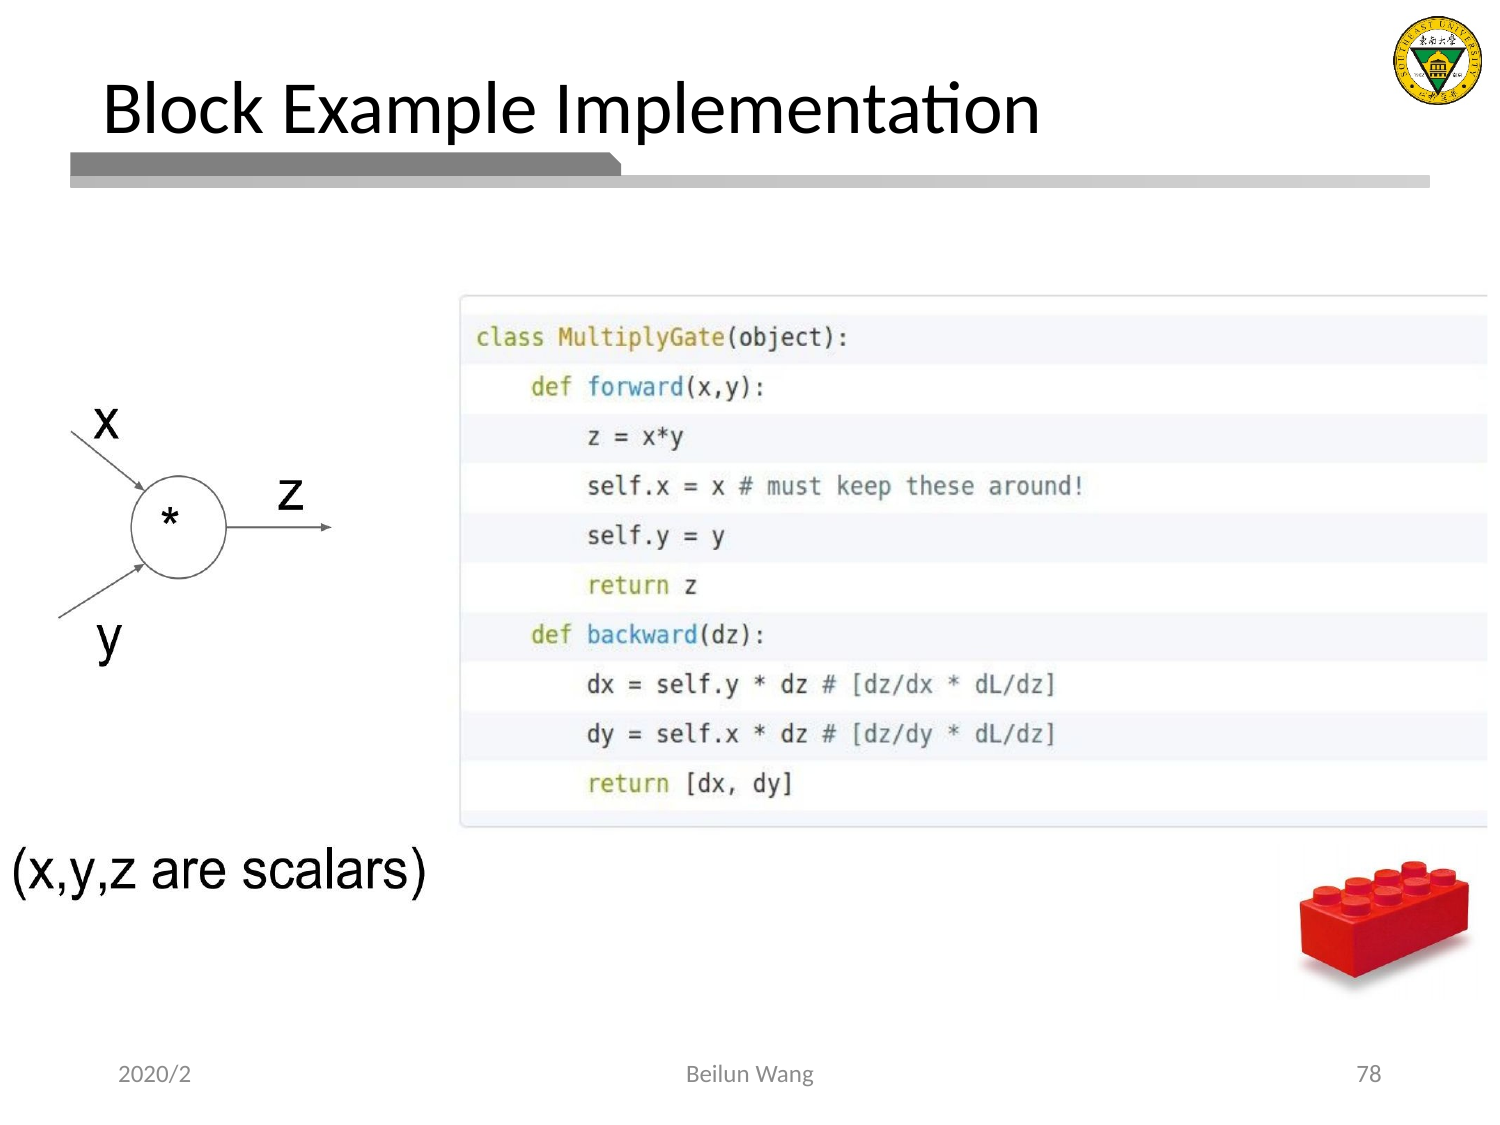

# Block Example Implementation

2020/2
Beilun Wang
78